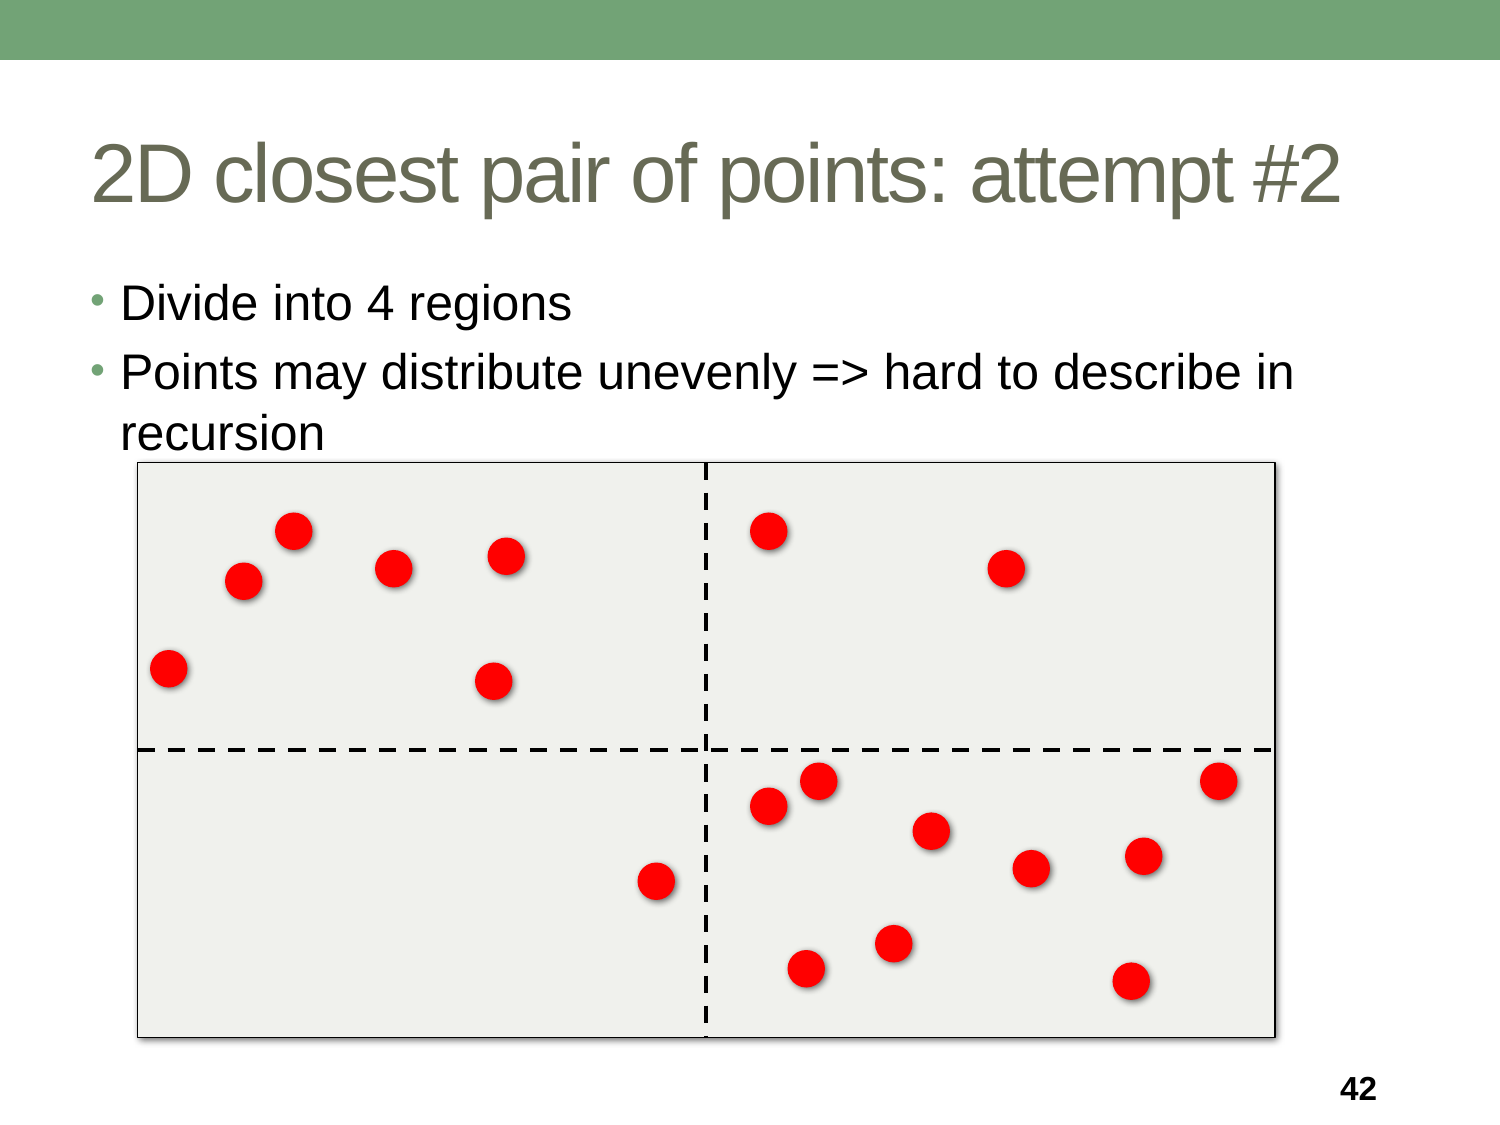

# 2D closest pair of points: attempt #2
Divide into 4 regions
Points may distribute unevenly => hard to describe in recursion

42